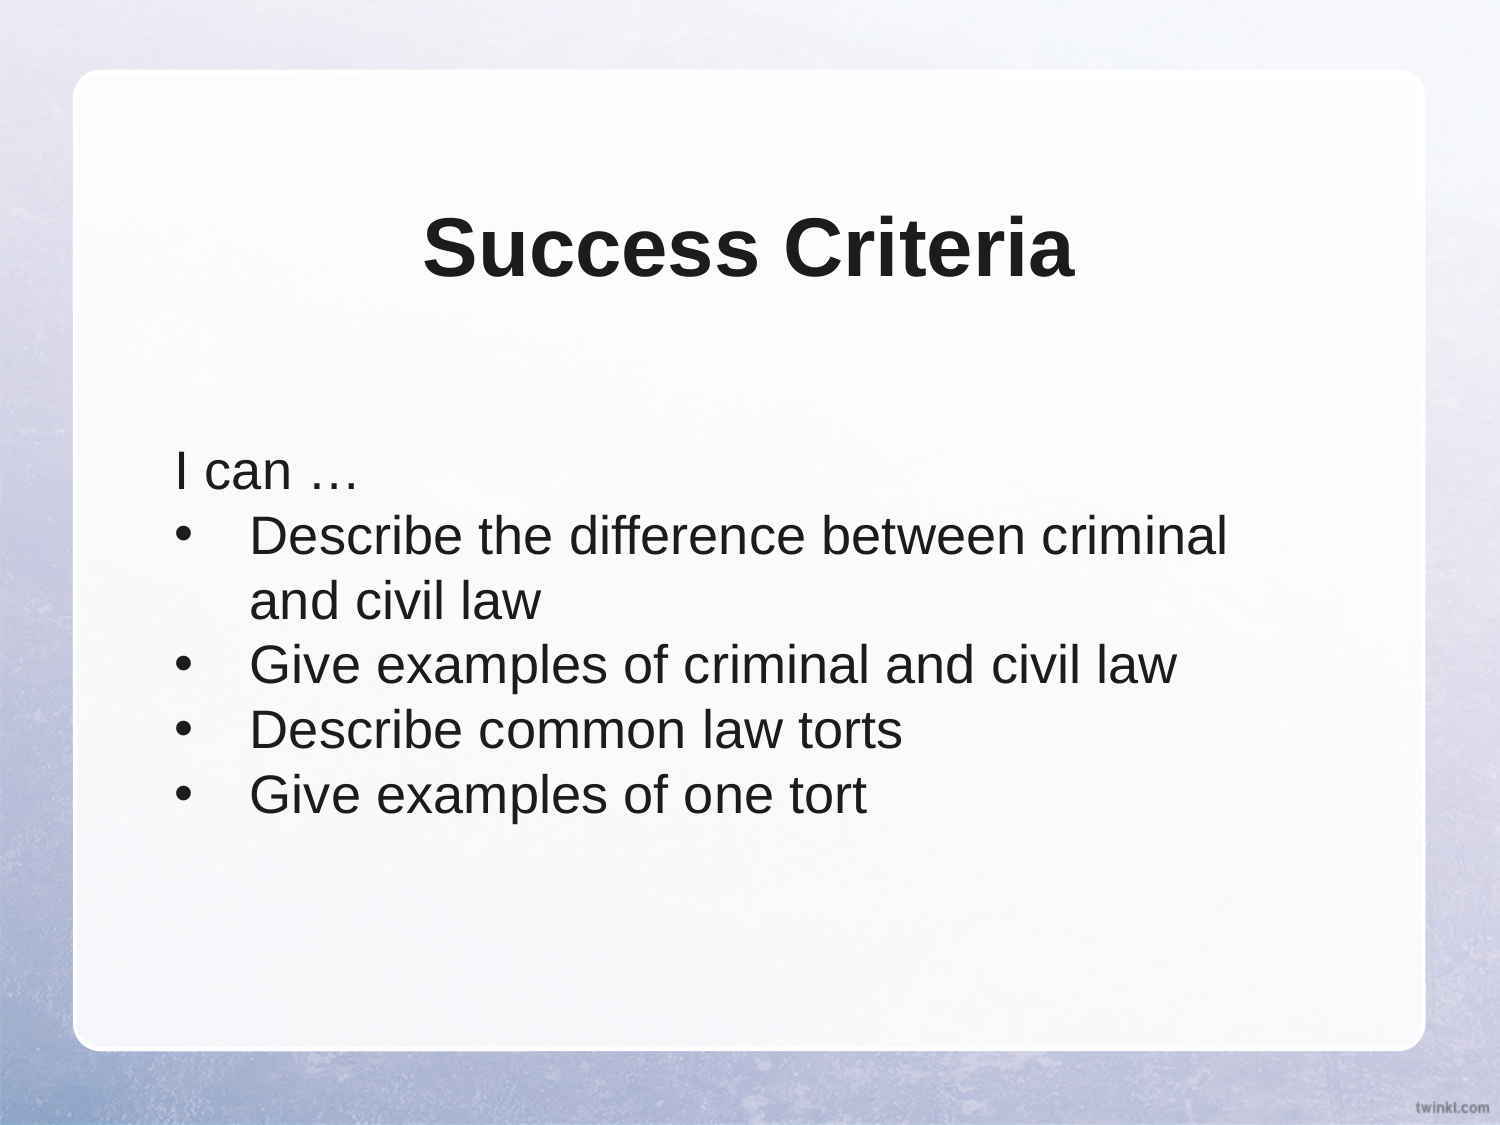

Success Criteria
I can …
Describe the difference between criminal and civil law
Give examples of criminal and civil law
Describe common law torts
Give examples of one tort